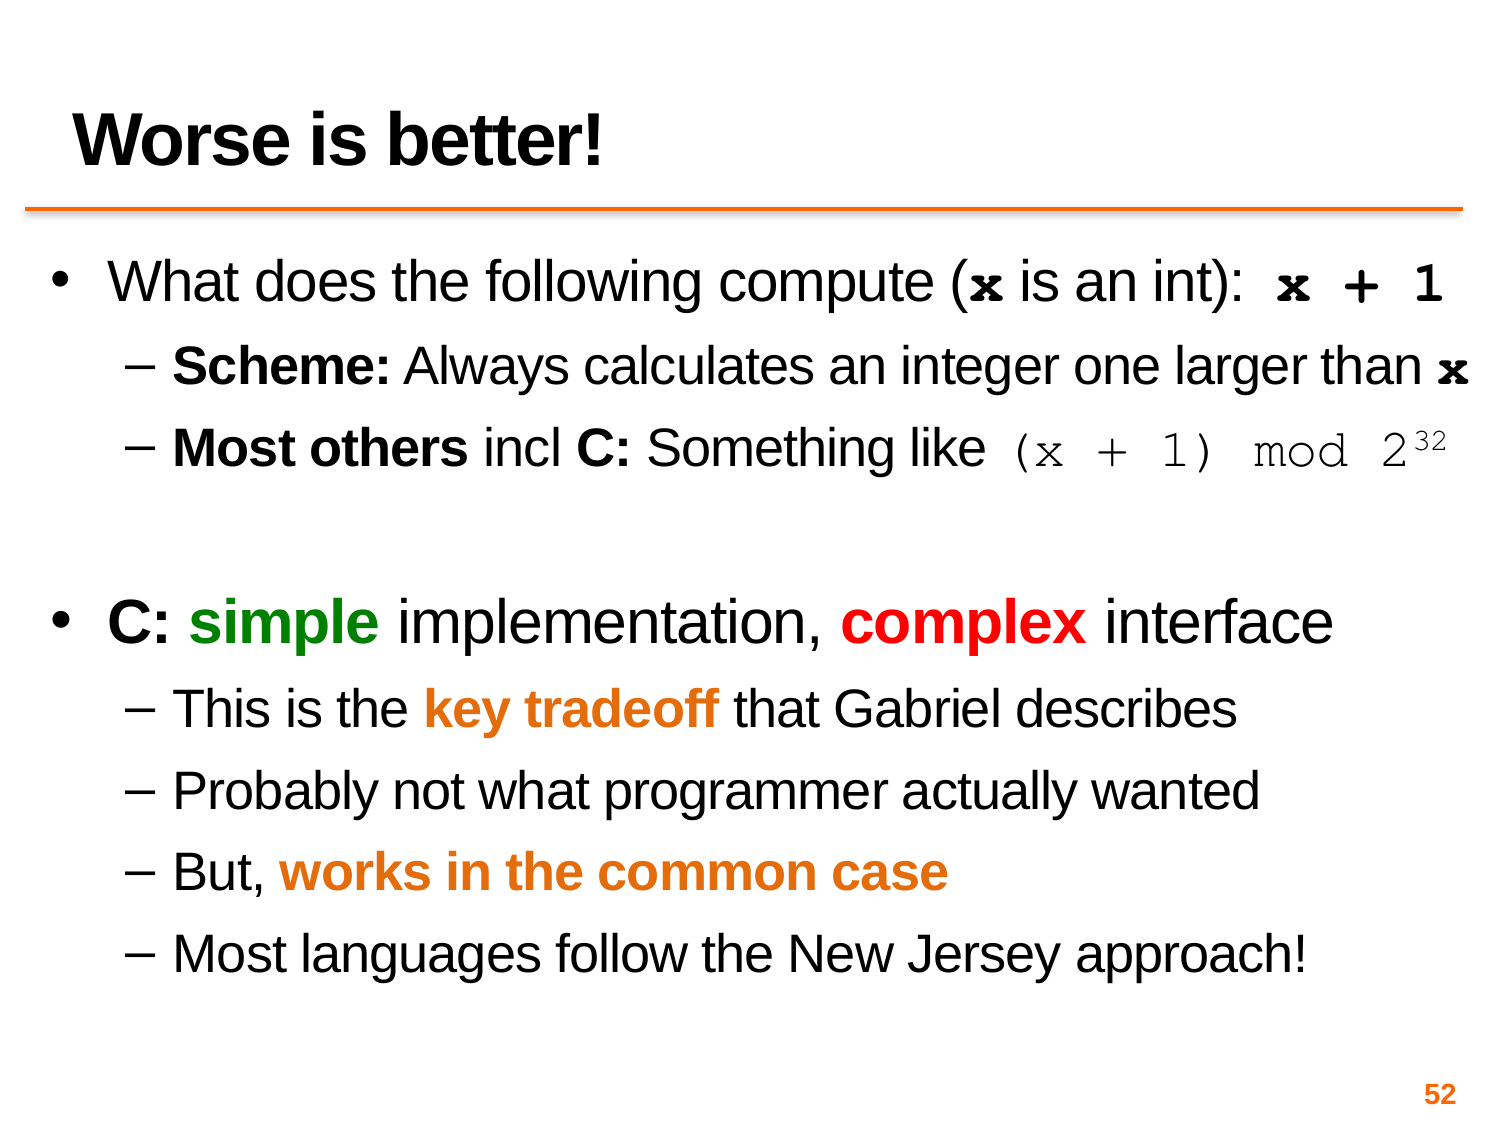

# Worse is better!
What does the following compute (x is an int):  x + 1
Scheme: Always calculates an integer one larger than x
Most others incl C: Something like (x + 1) mod 232

C: simple implementation, complex interface
This is the key tradeoff that Gabriel describes
Probably not what programmer actually wanted
But, works in the common case
Most languages follow the New Jersey approach!
52